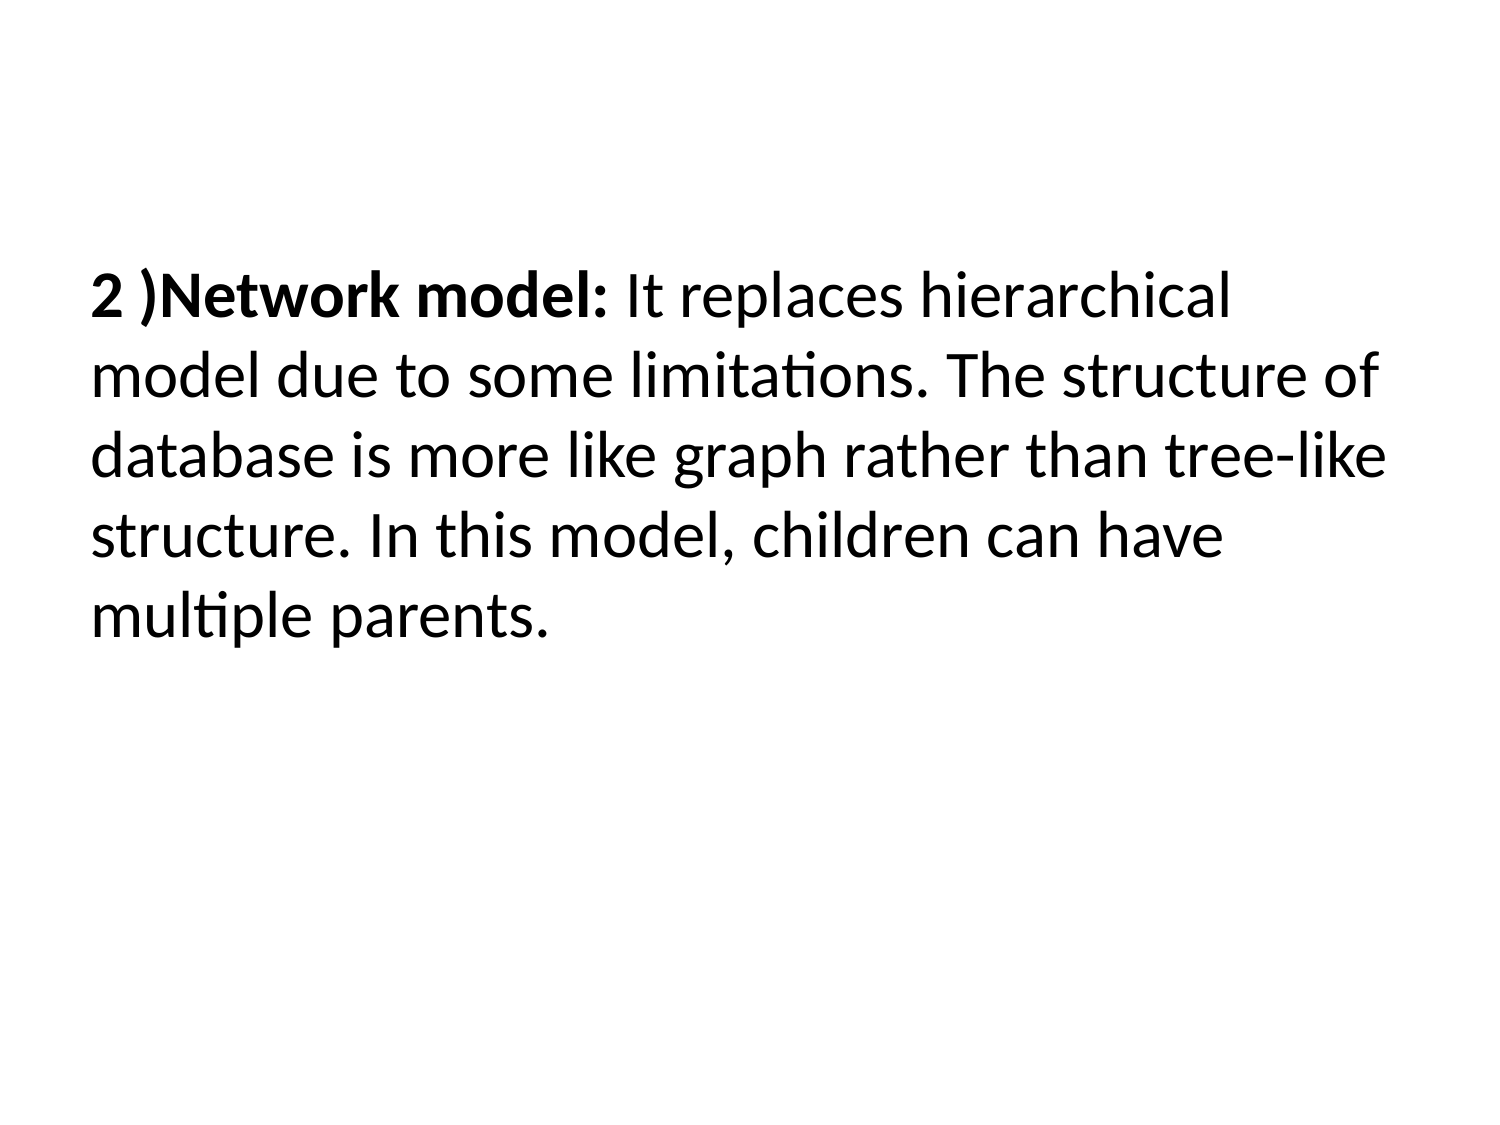

2 )Network model: It replaces hierarchical model due to some limitations. The structure of database is more like graph rather than tree-like structure. In this model, children can have multiple parents.